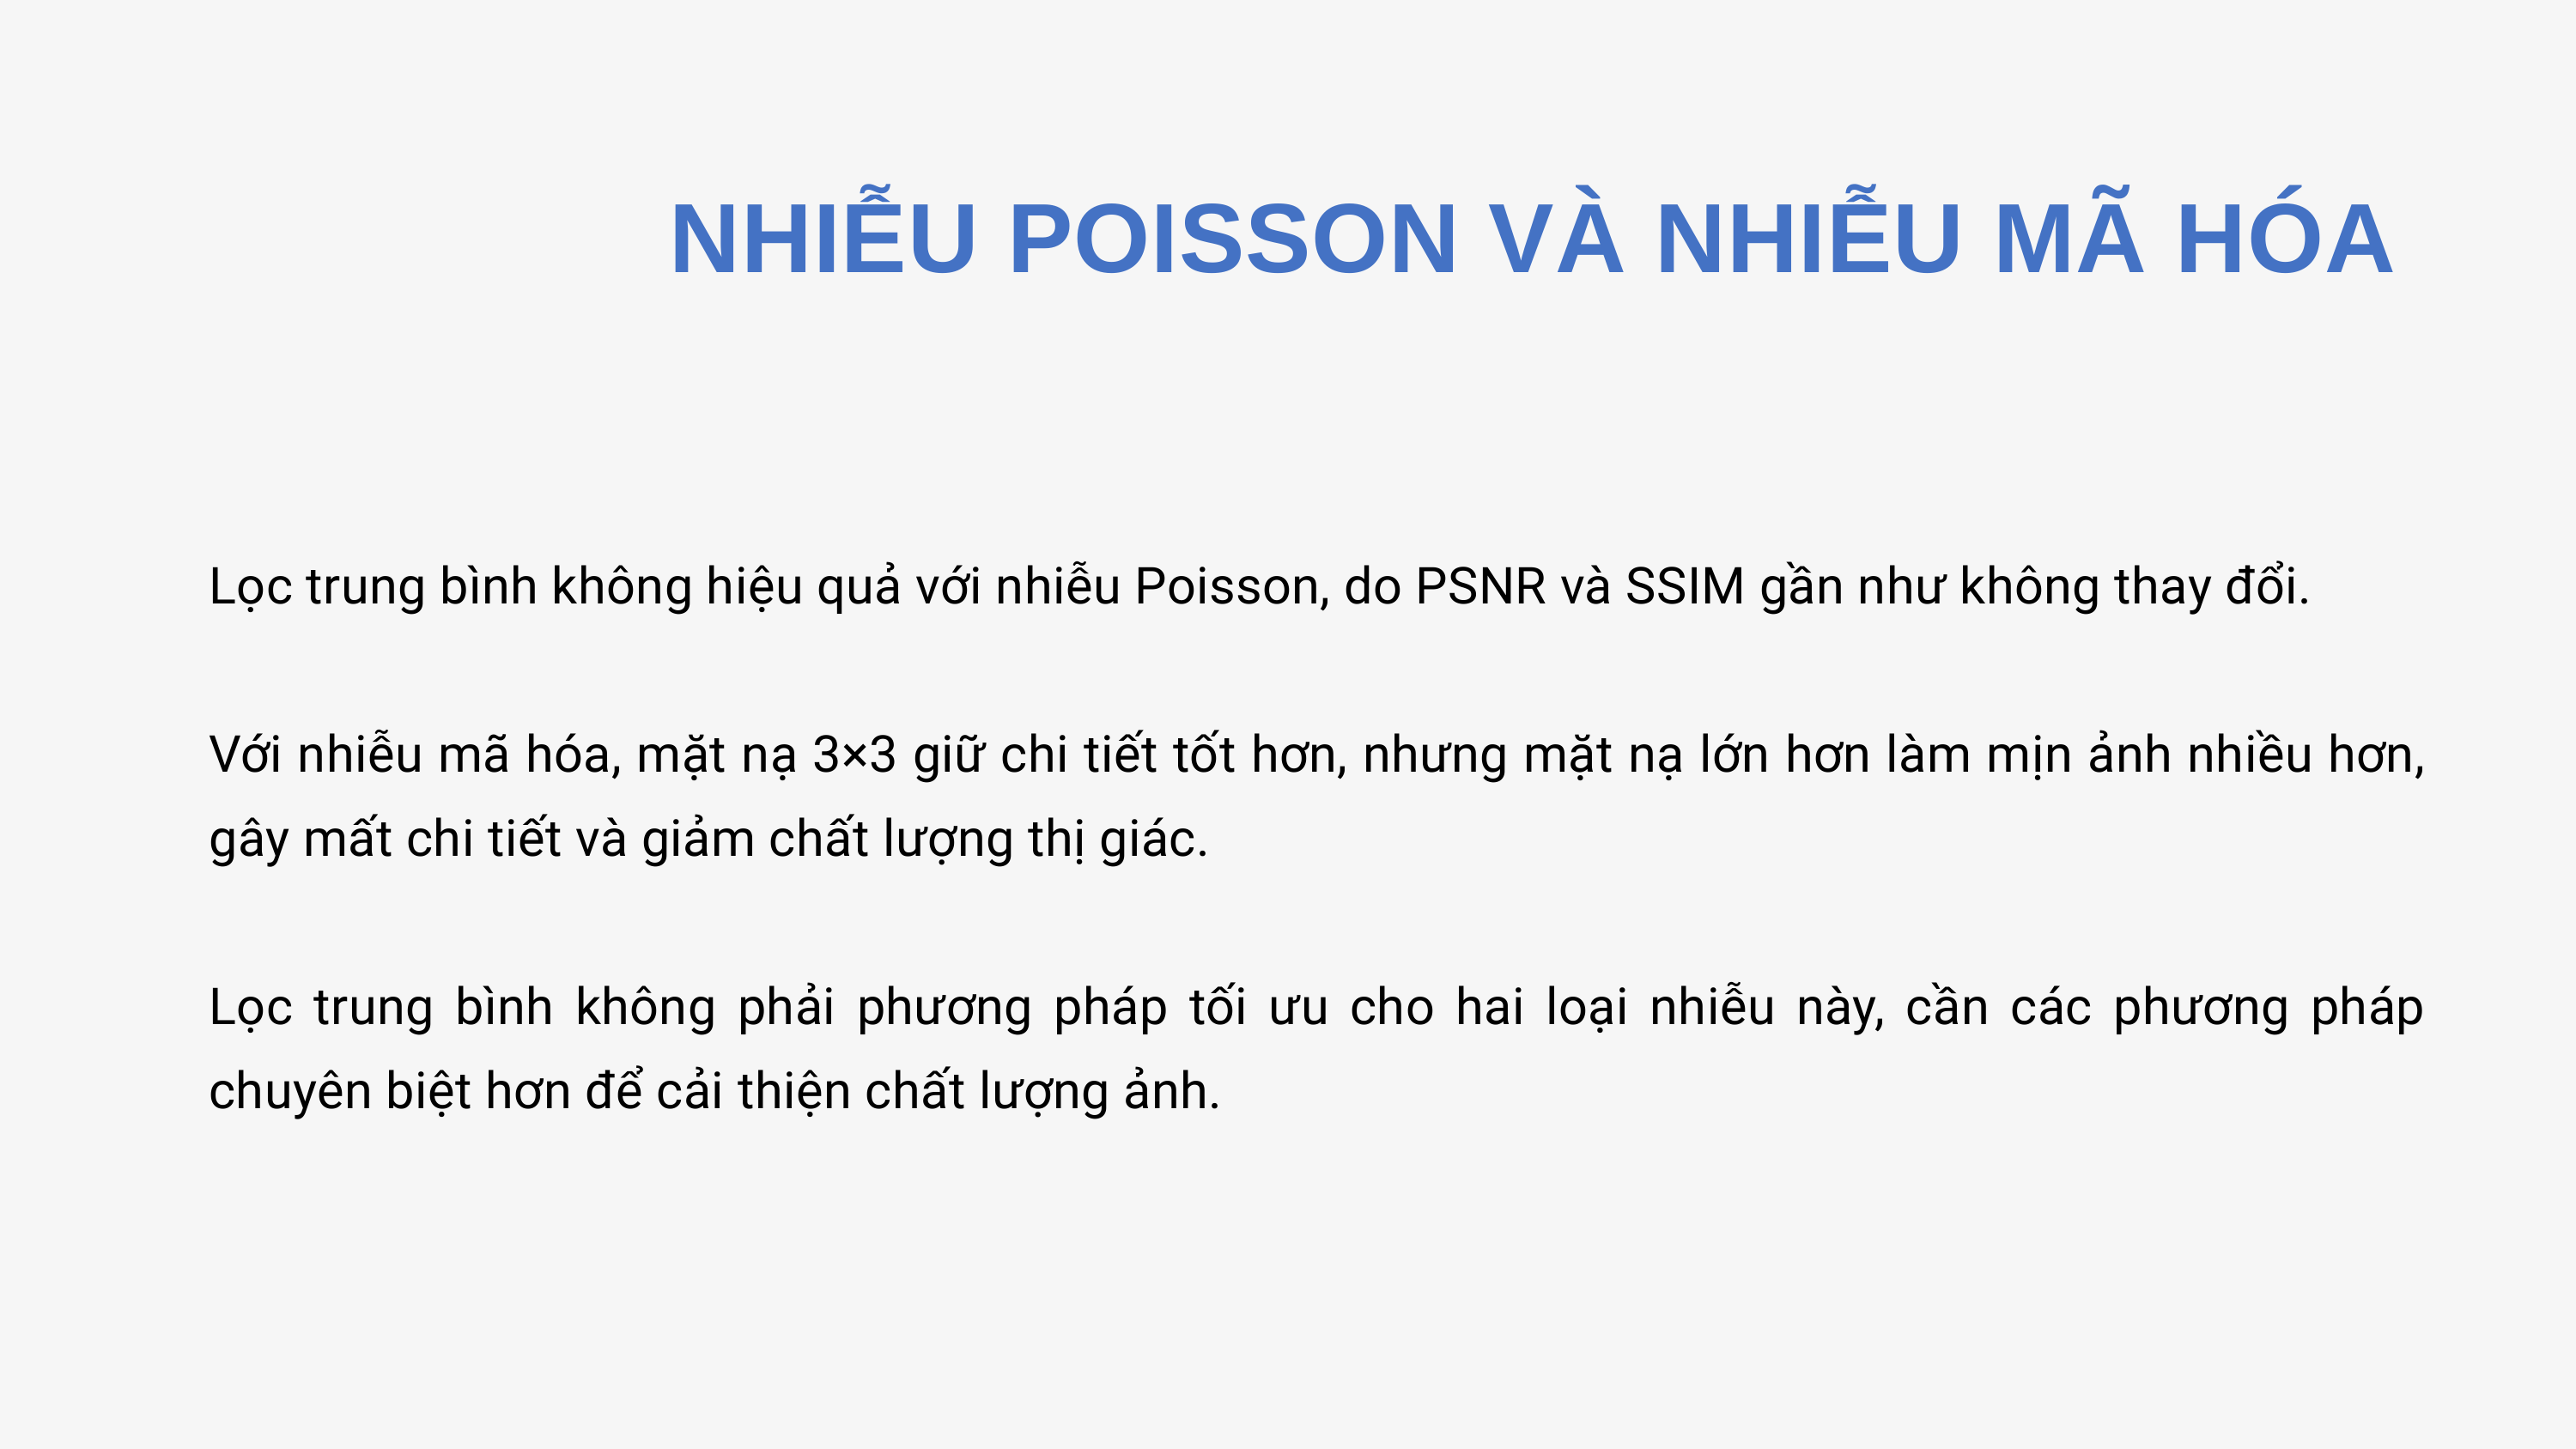

NHIỄU POISSON VÀ NHIỄU MÃ HÓA
Lọc trung bình không hiệu quả với nhiễu Poisson, do PSNR và SSIM gần như không thay đổi.

Với nhiễu mã hóa, mặt nạ 3×3 giữ chi tiết tốt hơn, nhưng mặt nạ lớn hơn làm mịn ảnh nhiều hơn, gây mất chi tiết và giảm chất lượng thị giác.

Lọc trung bình không phải phương pháp tối ưu cho hai loại nhiễu này, cần các phương pháp chuyên biệt hơn để cải thiện chất lượng ảnh.